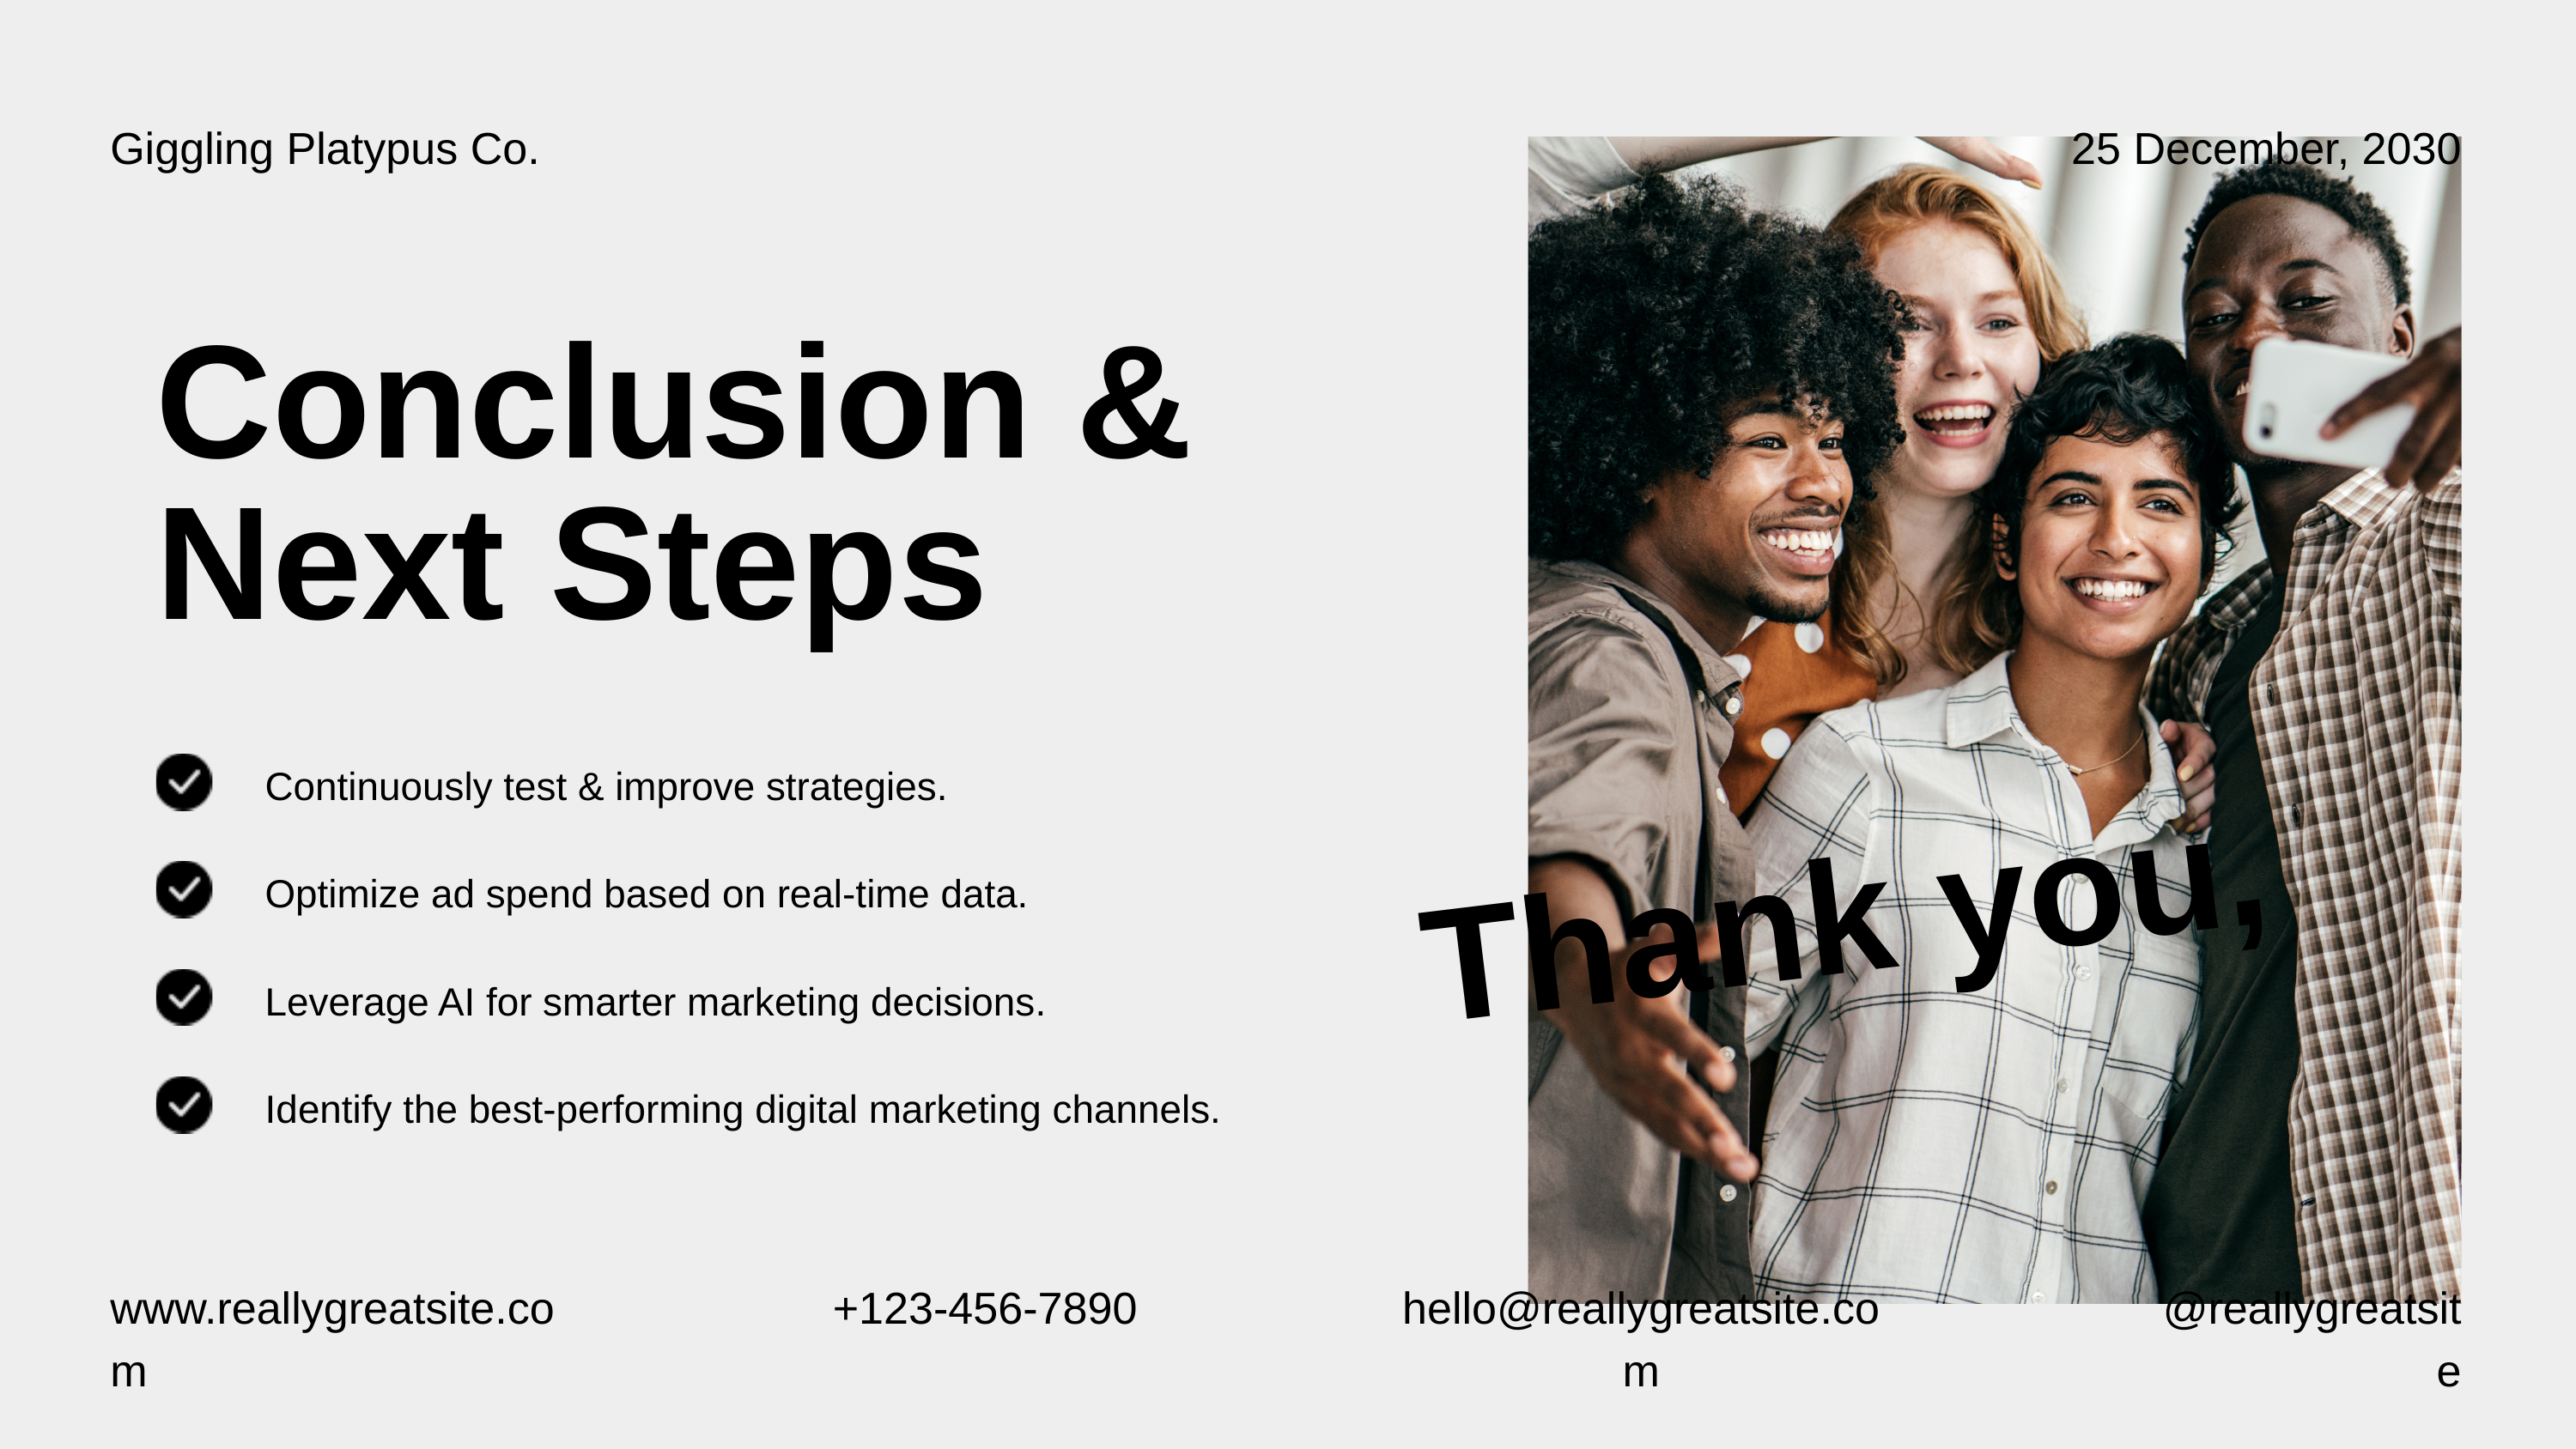

Giggling Platypus Co.
25 December, 2030

Conclusion & Next Steps
Continuously test & improve strategies.

Thank you,
Optimize ad spend based on real-time data.

Leverage AI for smarter marketing decisions.

Identify the best-performing digital marketing channels.

www.reallygreatsite.com
+123-456-7890
hello@reallygreatsite.com
@reallygreatsite